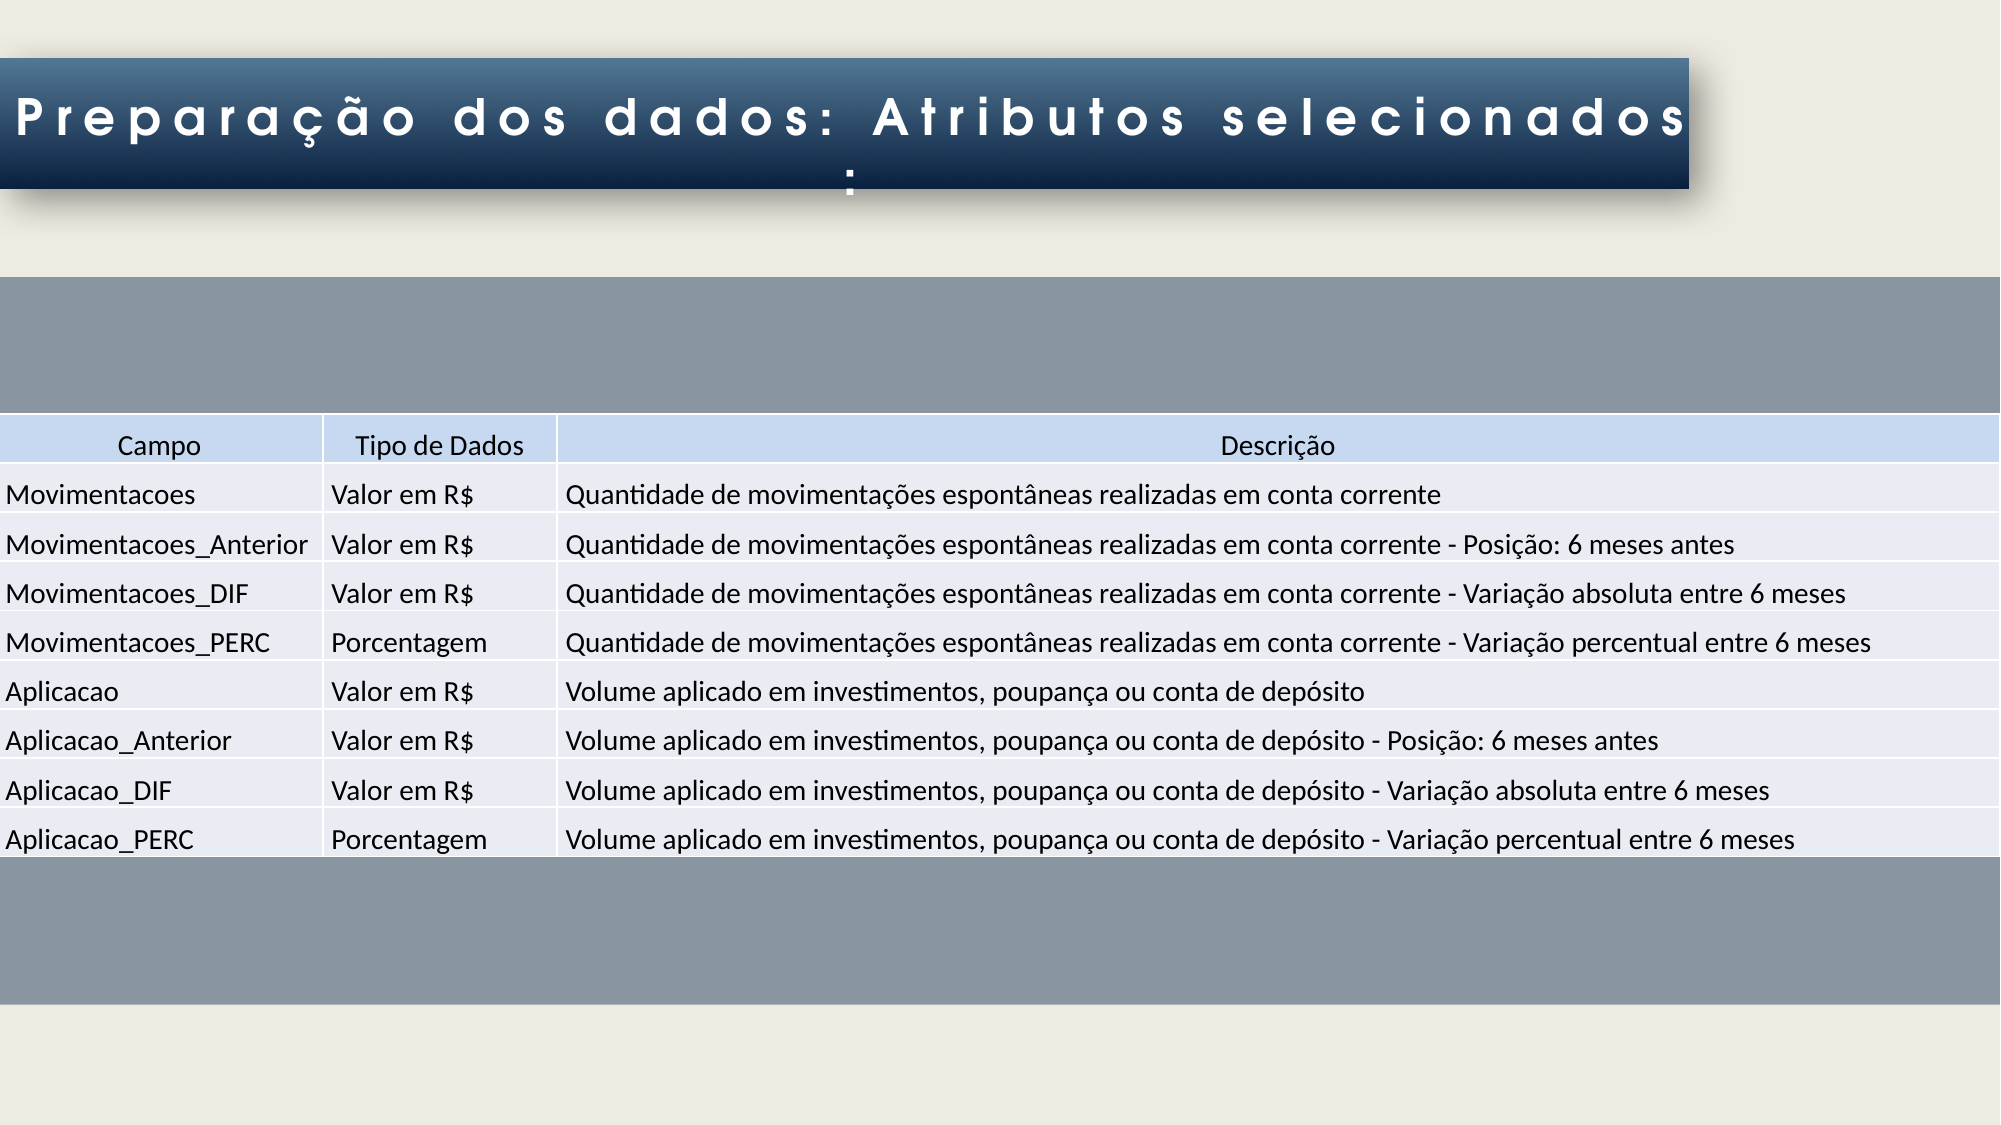

Preparação dos dados: Atributos selecionados
:
v
| Campo | Tipo de Dados | Descrição |
| --- | --- | --- |
| Movimentacoes | Valor em R$ | Quantidade de movimentações espontâneas realizadas em conta corrente |
| Movimentacoes\_Anterior | Valor em R$ | Quantidade de movimentações espontâneas realizadas em conta corrente - Posição: 6 meses antes |
| Movimentacoes\_DIF | Valor em R$ | Quantidade de movimentações espontâneas realizadas em conta corrente - Variação absoluta entre 6 meses |
| Movimentacoes\_PERC | Porcentagem | Quantidade de movimentações espontâneas realizadas em conta corrente - Variação percentual entre 6 meses |
| Aplicacao | Valor em R$ | Volume aplicado em investimentos, poupança ou conta de depósito |
| Aplicacao\_Anterior | Valor em R$ | Volume aplicado em investimentos, poupança ou conta de depósito - Posição: 6 meses antes |
| Aplicacao\_DIF | Valor em R$ | Volume aplicado em investimentos, poupança ou conta de depósito - Variação absoluta entre 6 meses |
| Aplicacao\_PERC | Porcentagem | Volume aplicado em investimentos, poupança ou conta de depósito - Variação percentual entre 6 meses |